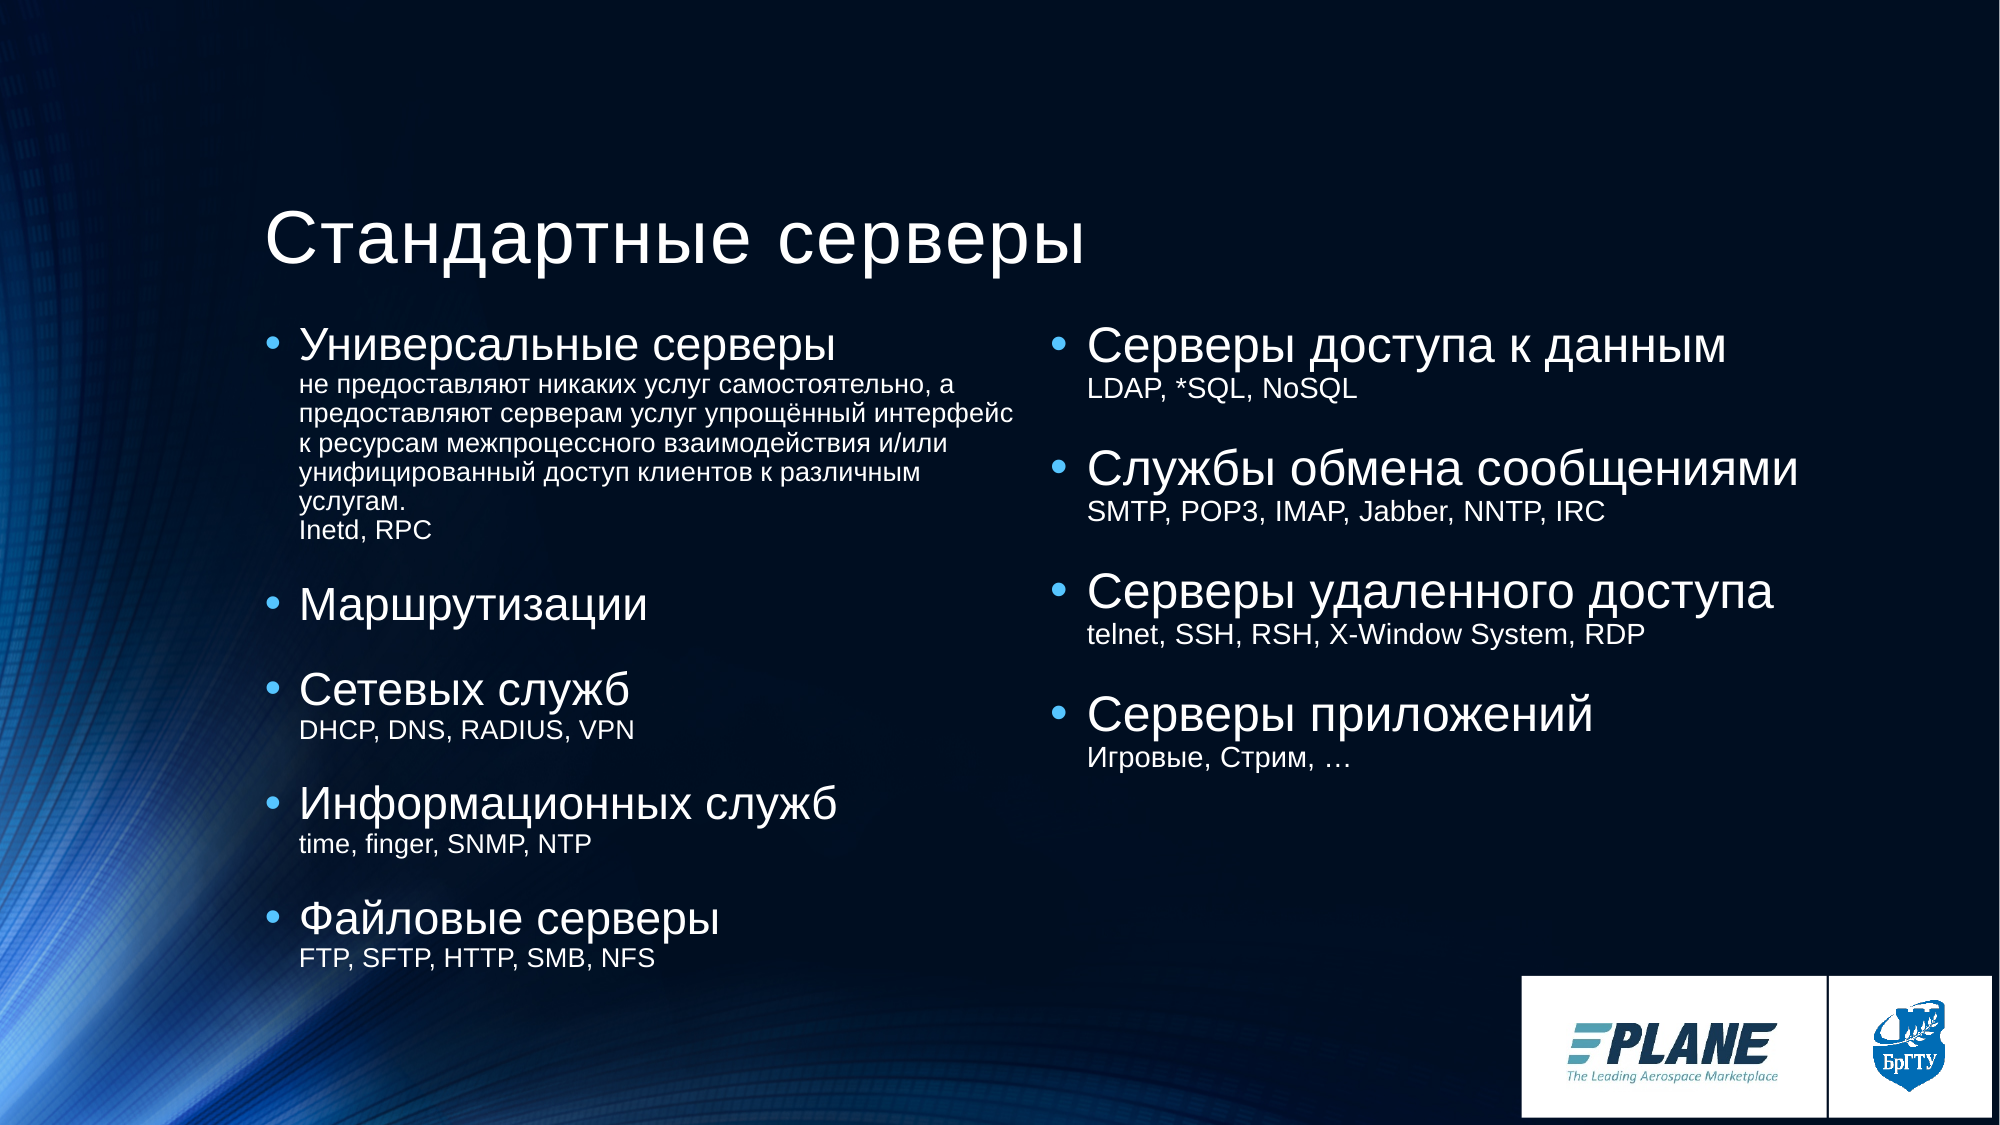

# Стандартные серверы
Серверы доступа к данным
LDAP, *SQL, NoSQL
Службы обмена сообщениями
SMTP, POP3, IMAP, Jabber, NNTP, IRC
Серверы удаленного доступа
telnet, SSH, RSH, X-Window System, RDP
Серверы приложений
Игровые, Стрим, …

Универсальные серверы 
не предоставляют никаких услуг самостоятельно, а предоставляют серверам услуг упрощённый интерфейс к ресурсам межпроцессного взаимодействия и/или унифицированный доступ клиентов к различным услугам.
Inetd, RPC
Маршрутизации
Сетевых служб
DHCP, DNS, RADIUS, VPN
Информационных служб
time, finger, SNMP, NTP
Файловые серверы
FTP, SFTP, HTTP, SMB, NFS